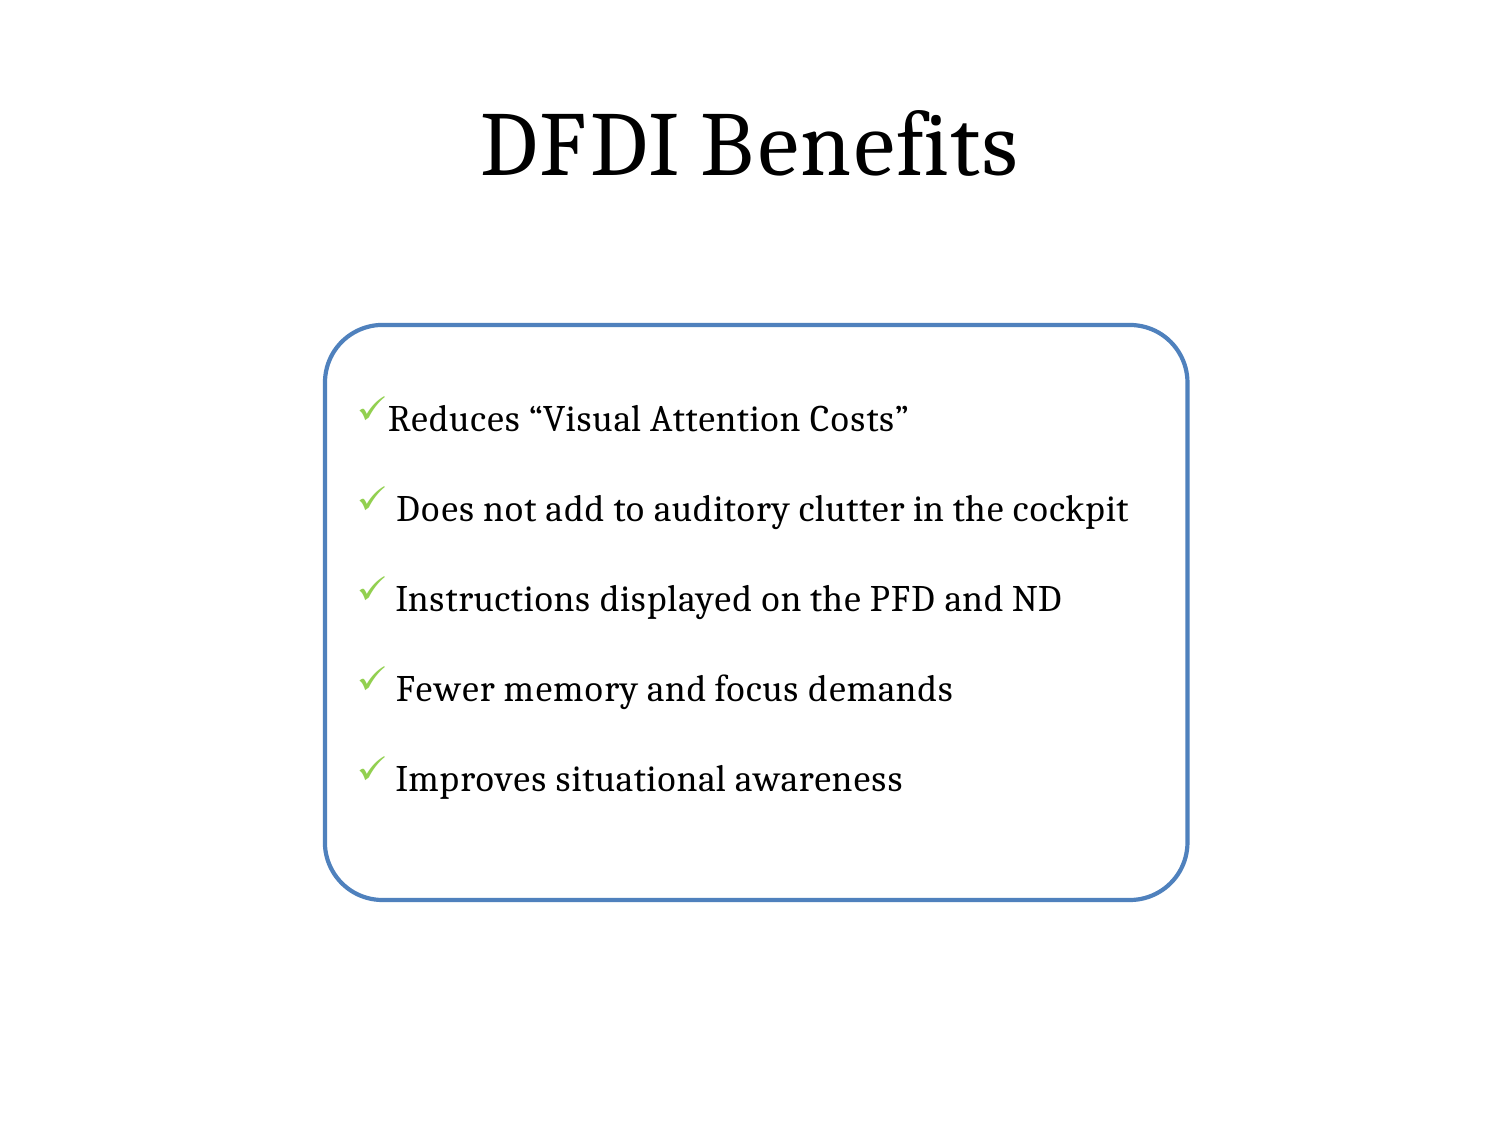

# DFDI Benefits

Reduces “Visual Attention Costs”

 Does not add to auditory clutter in the cockpit

 Instructions displayed on the PFD and ND

 Fewer memory and focus demands

 Improves situational awareness